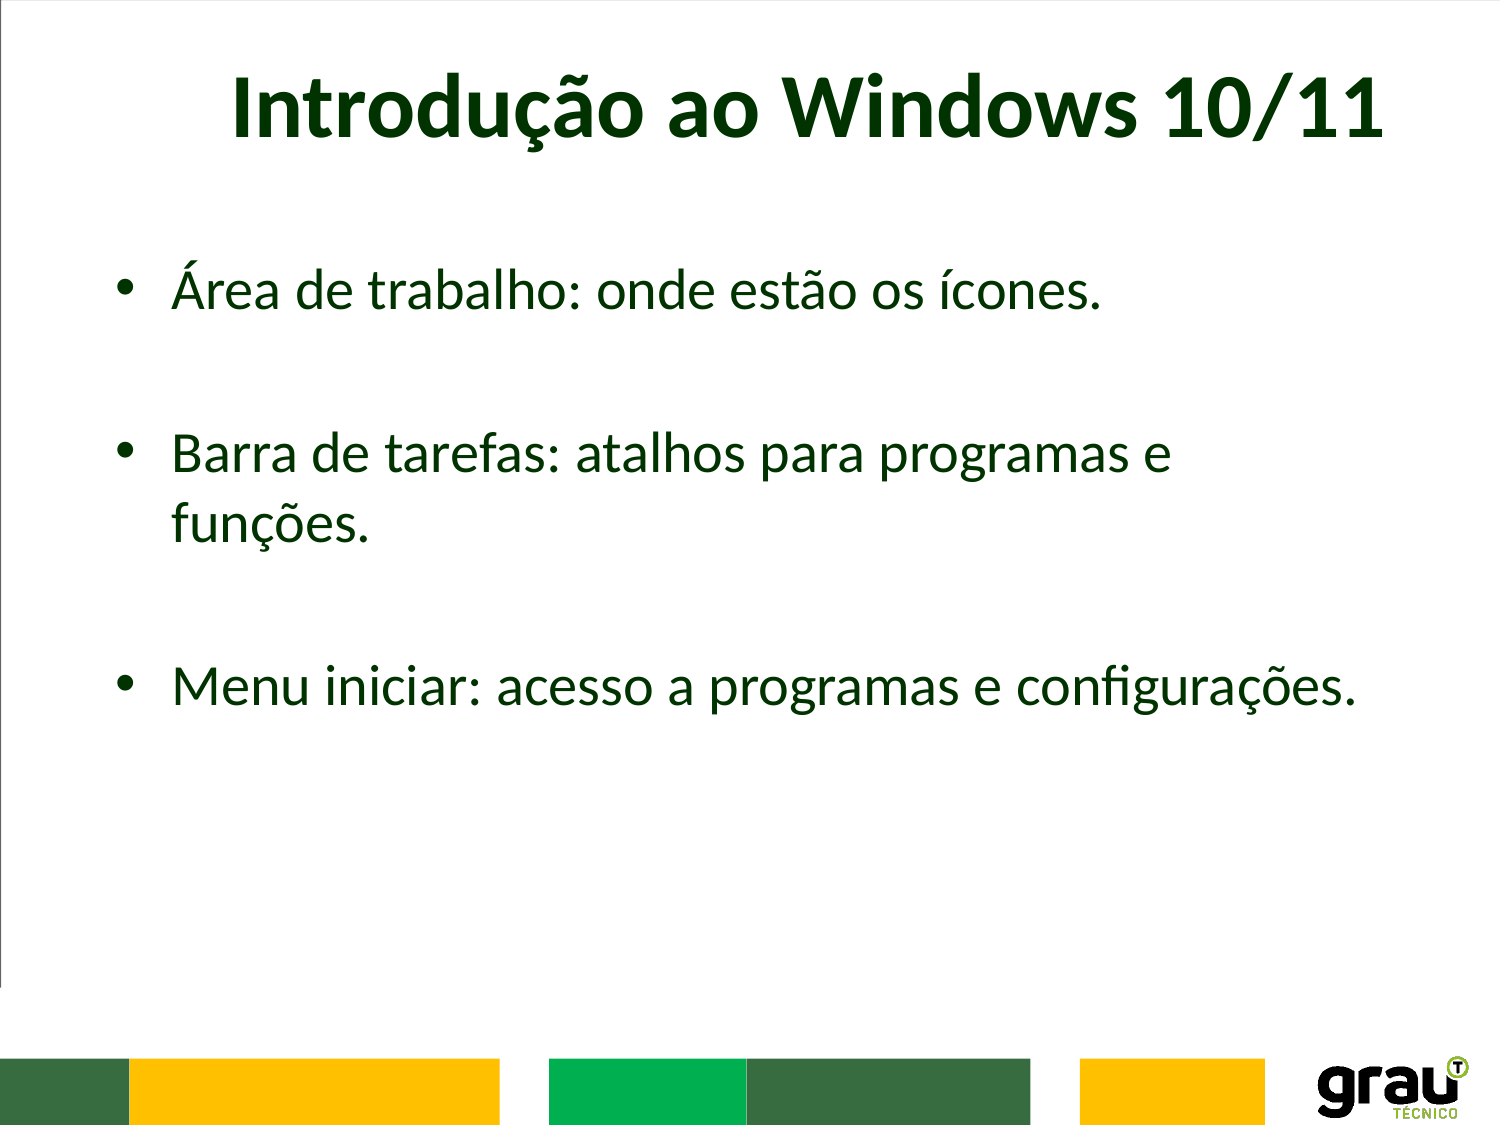

# Introdução ao Windows 10/11
Área de trabalho: onde estão os ícones.

Barra de tarefas: atalhos para programas e funções.

Menu iniciar: acesso a programas e configurações.